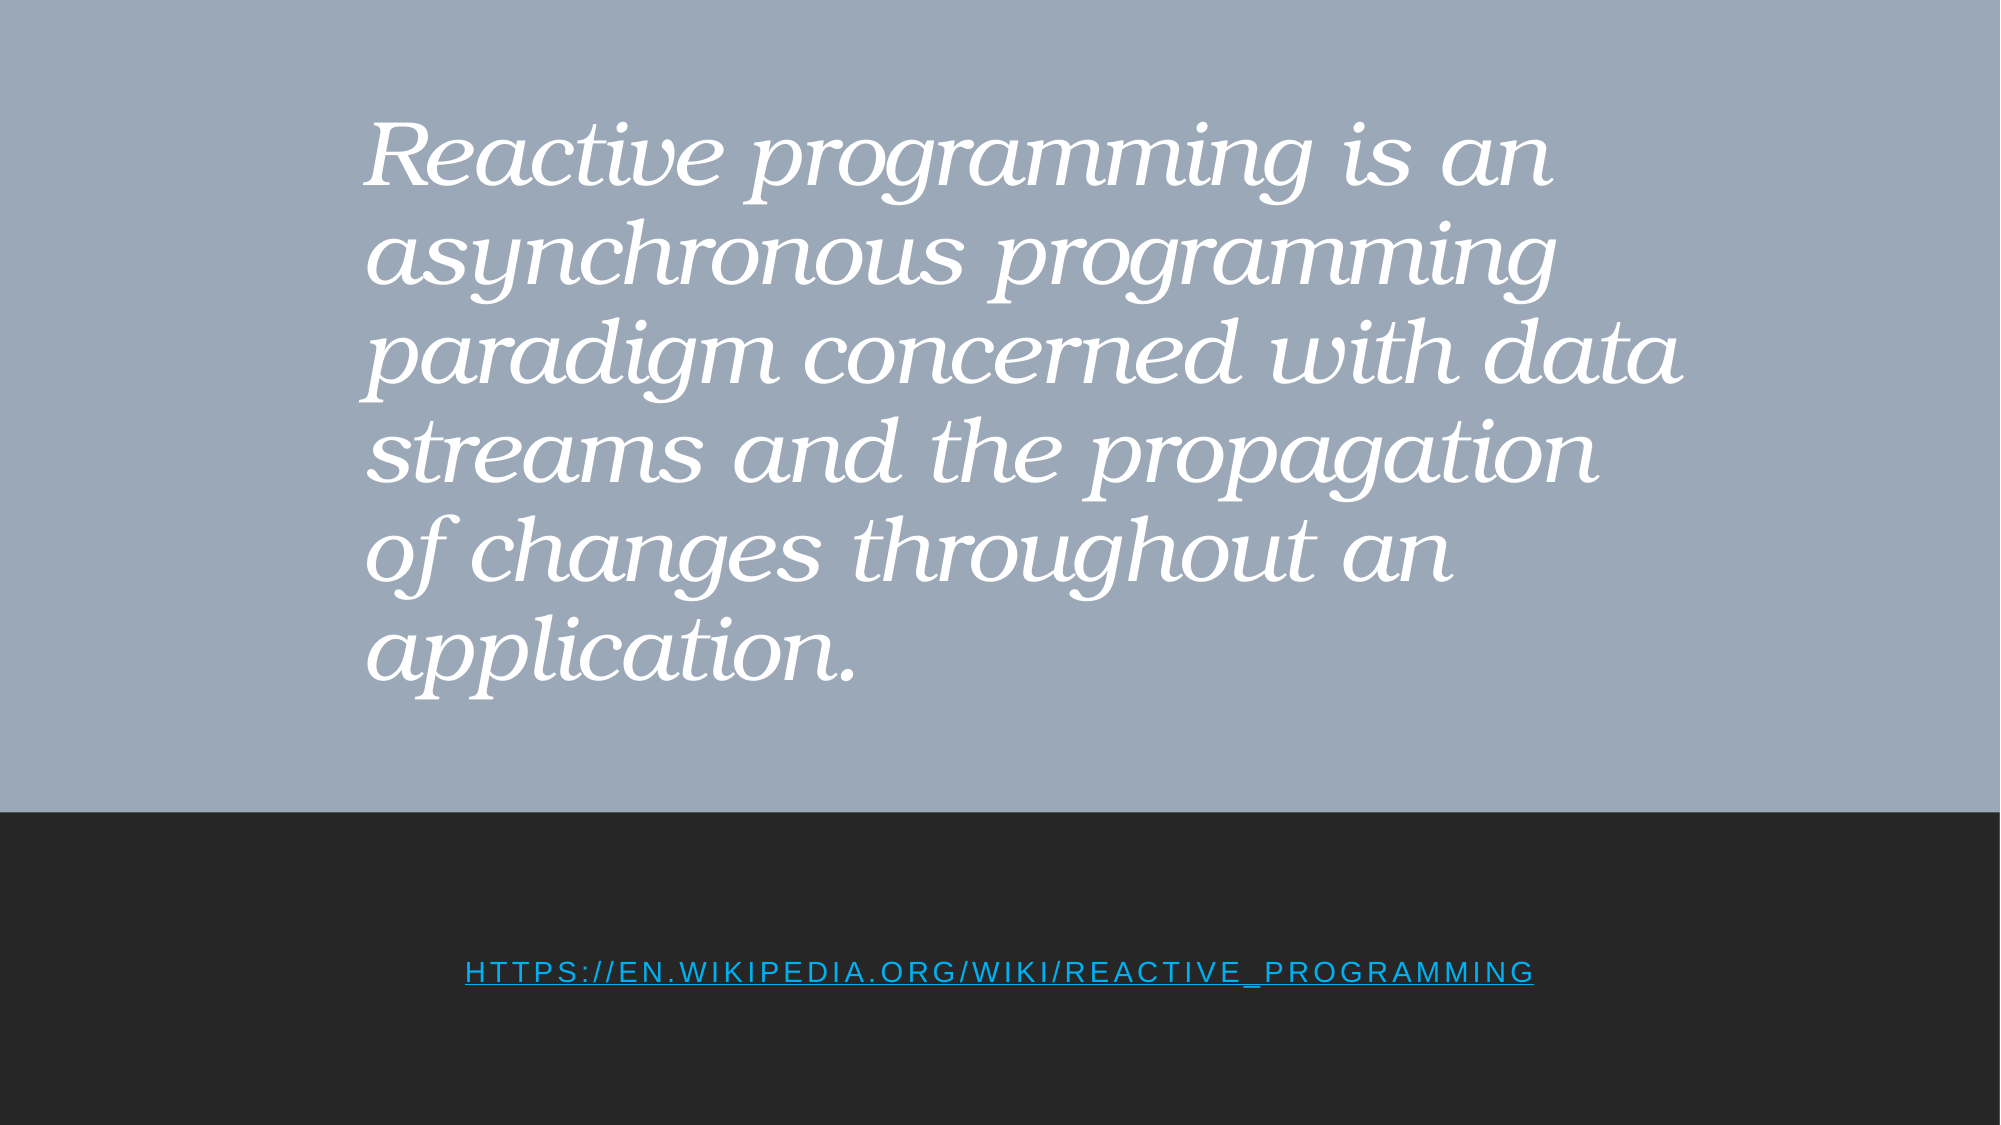

# Reactive programming is an asynchronous programming paradigm concerned with data streams and the propagation of changes throughout an application.
https://en.wikipedia.org/wiki/Reactive_programming